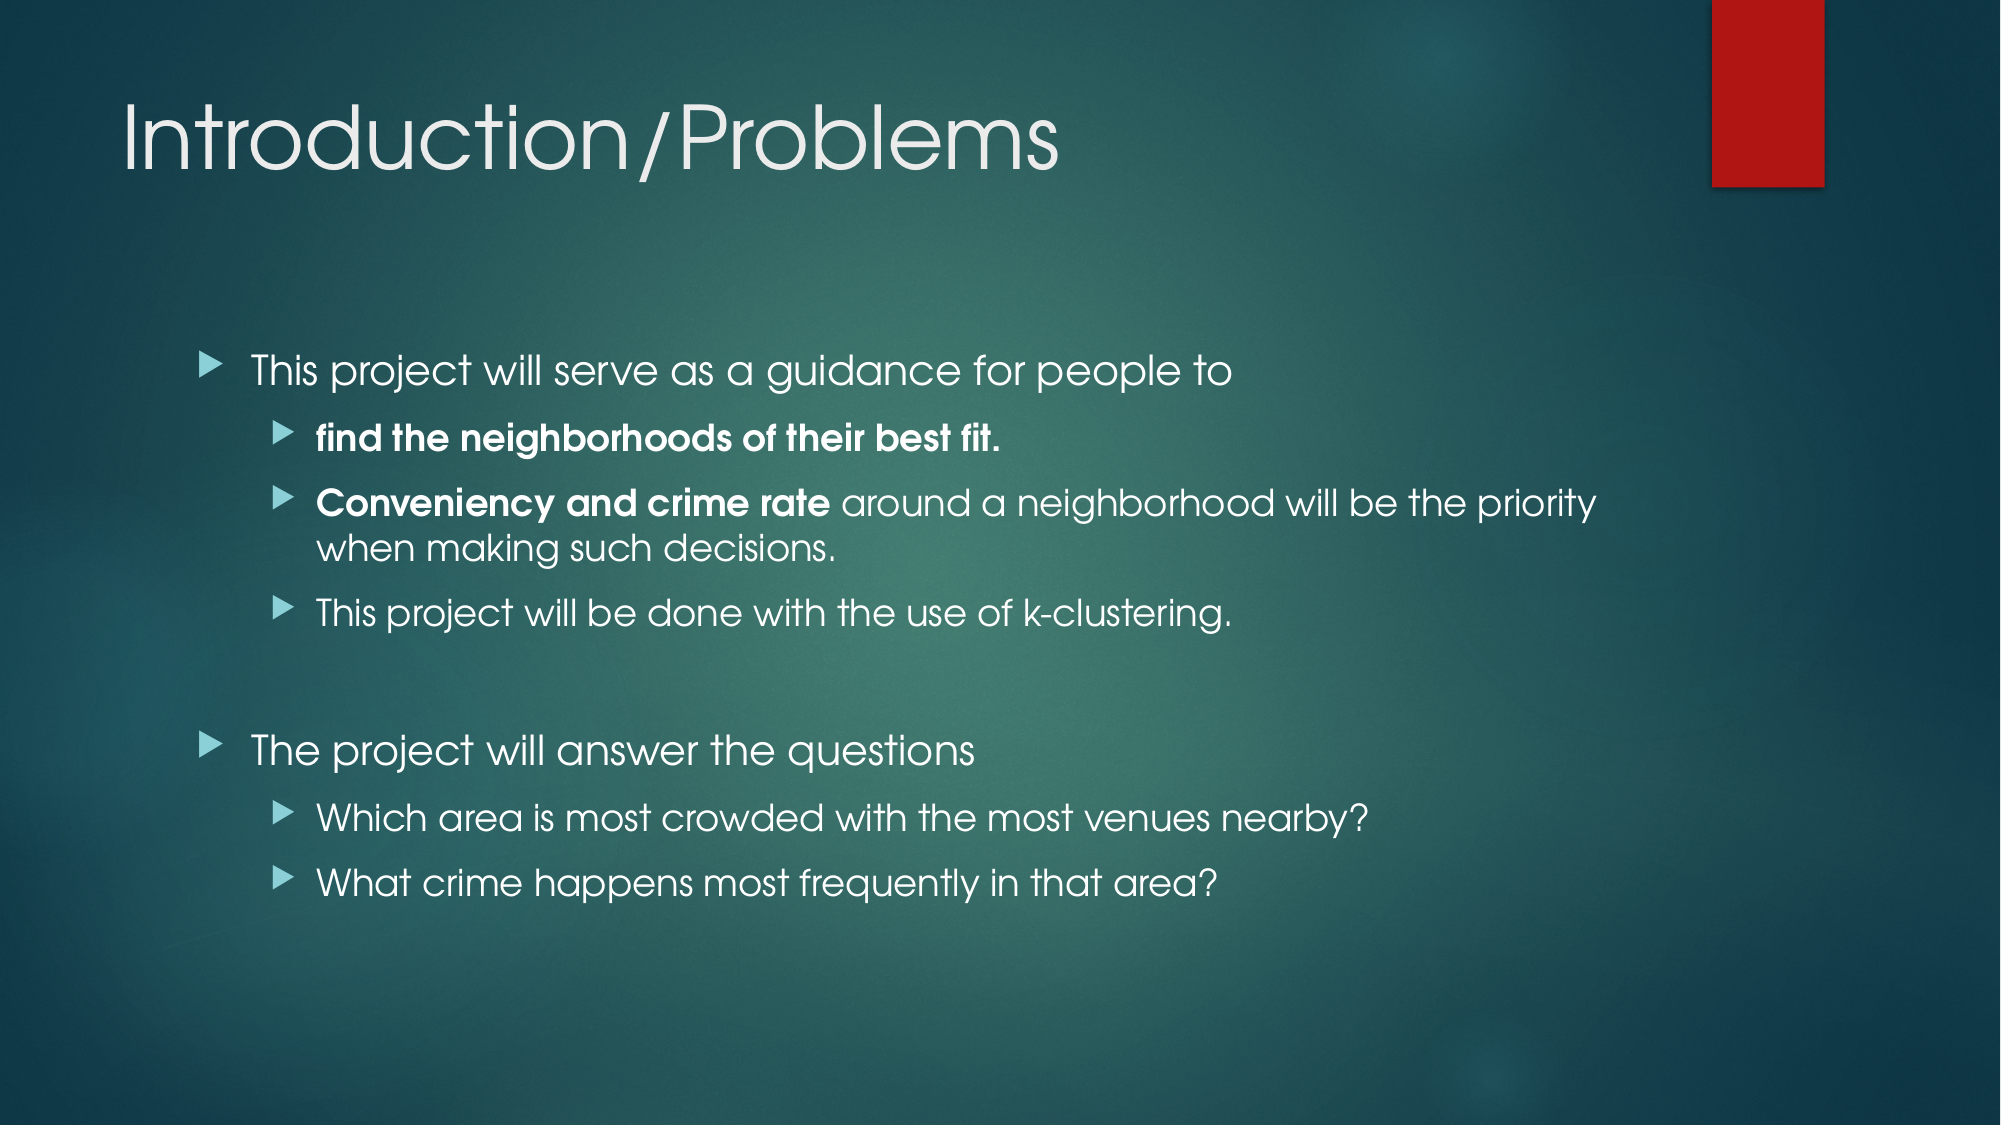

# Introduction/Problems
This project will serve as a guidance for people to
find the neighborhoods of their best fit.
Conveniency and crime rate around a neighborhood will be the priority when making such decisions.
This project will be done with the use of k-clustering.

The project will answer the questions
Which area is most crowded with the most venues nearby?
What crime happens most frequently in that area?